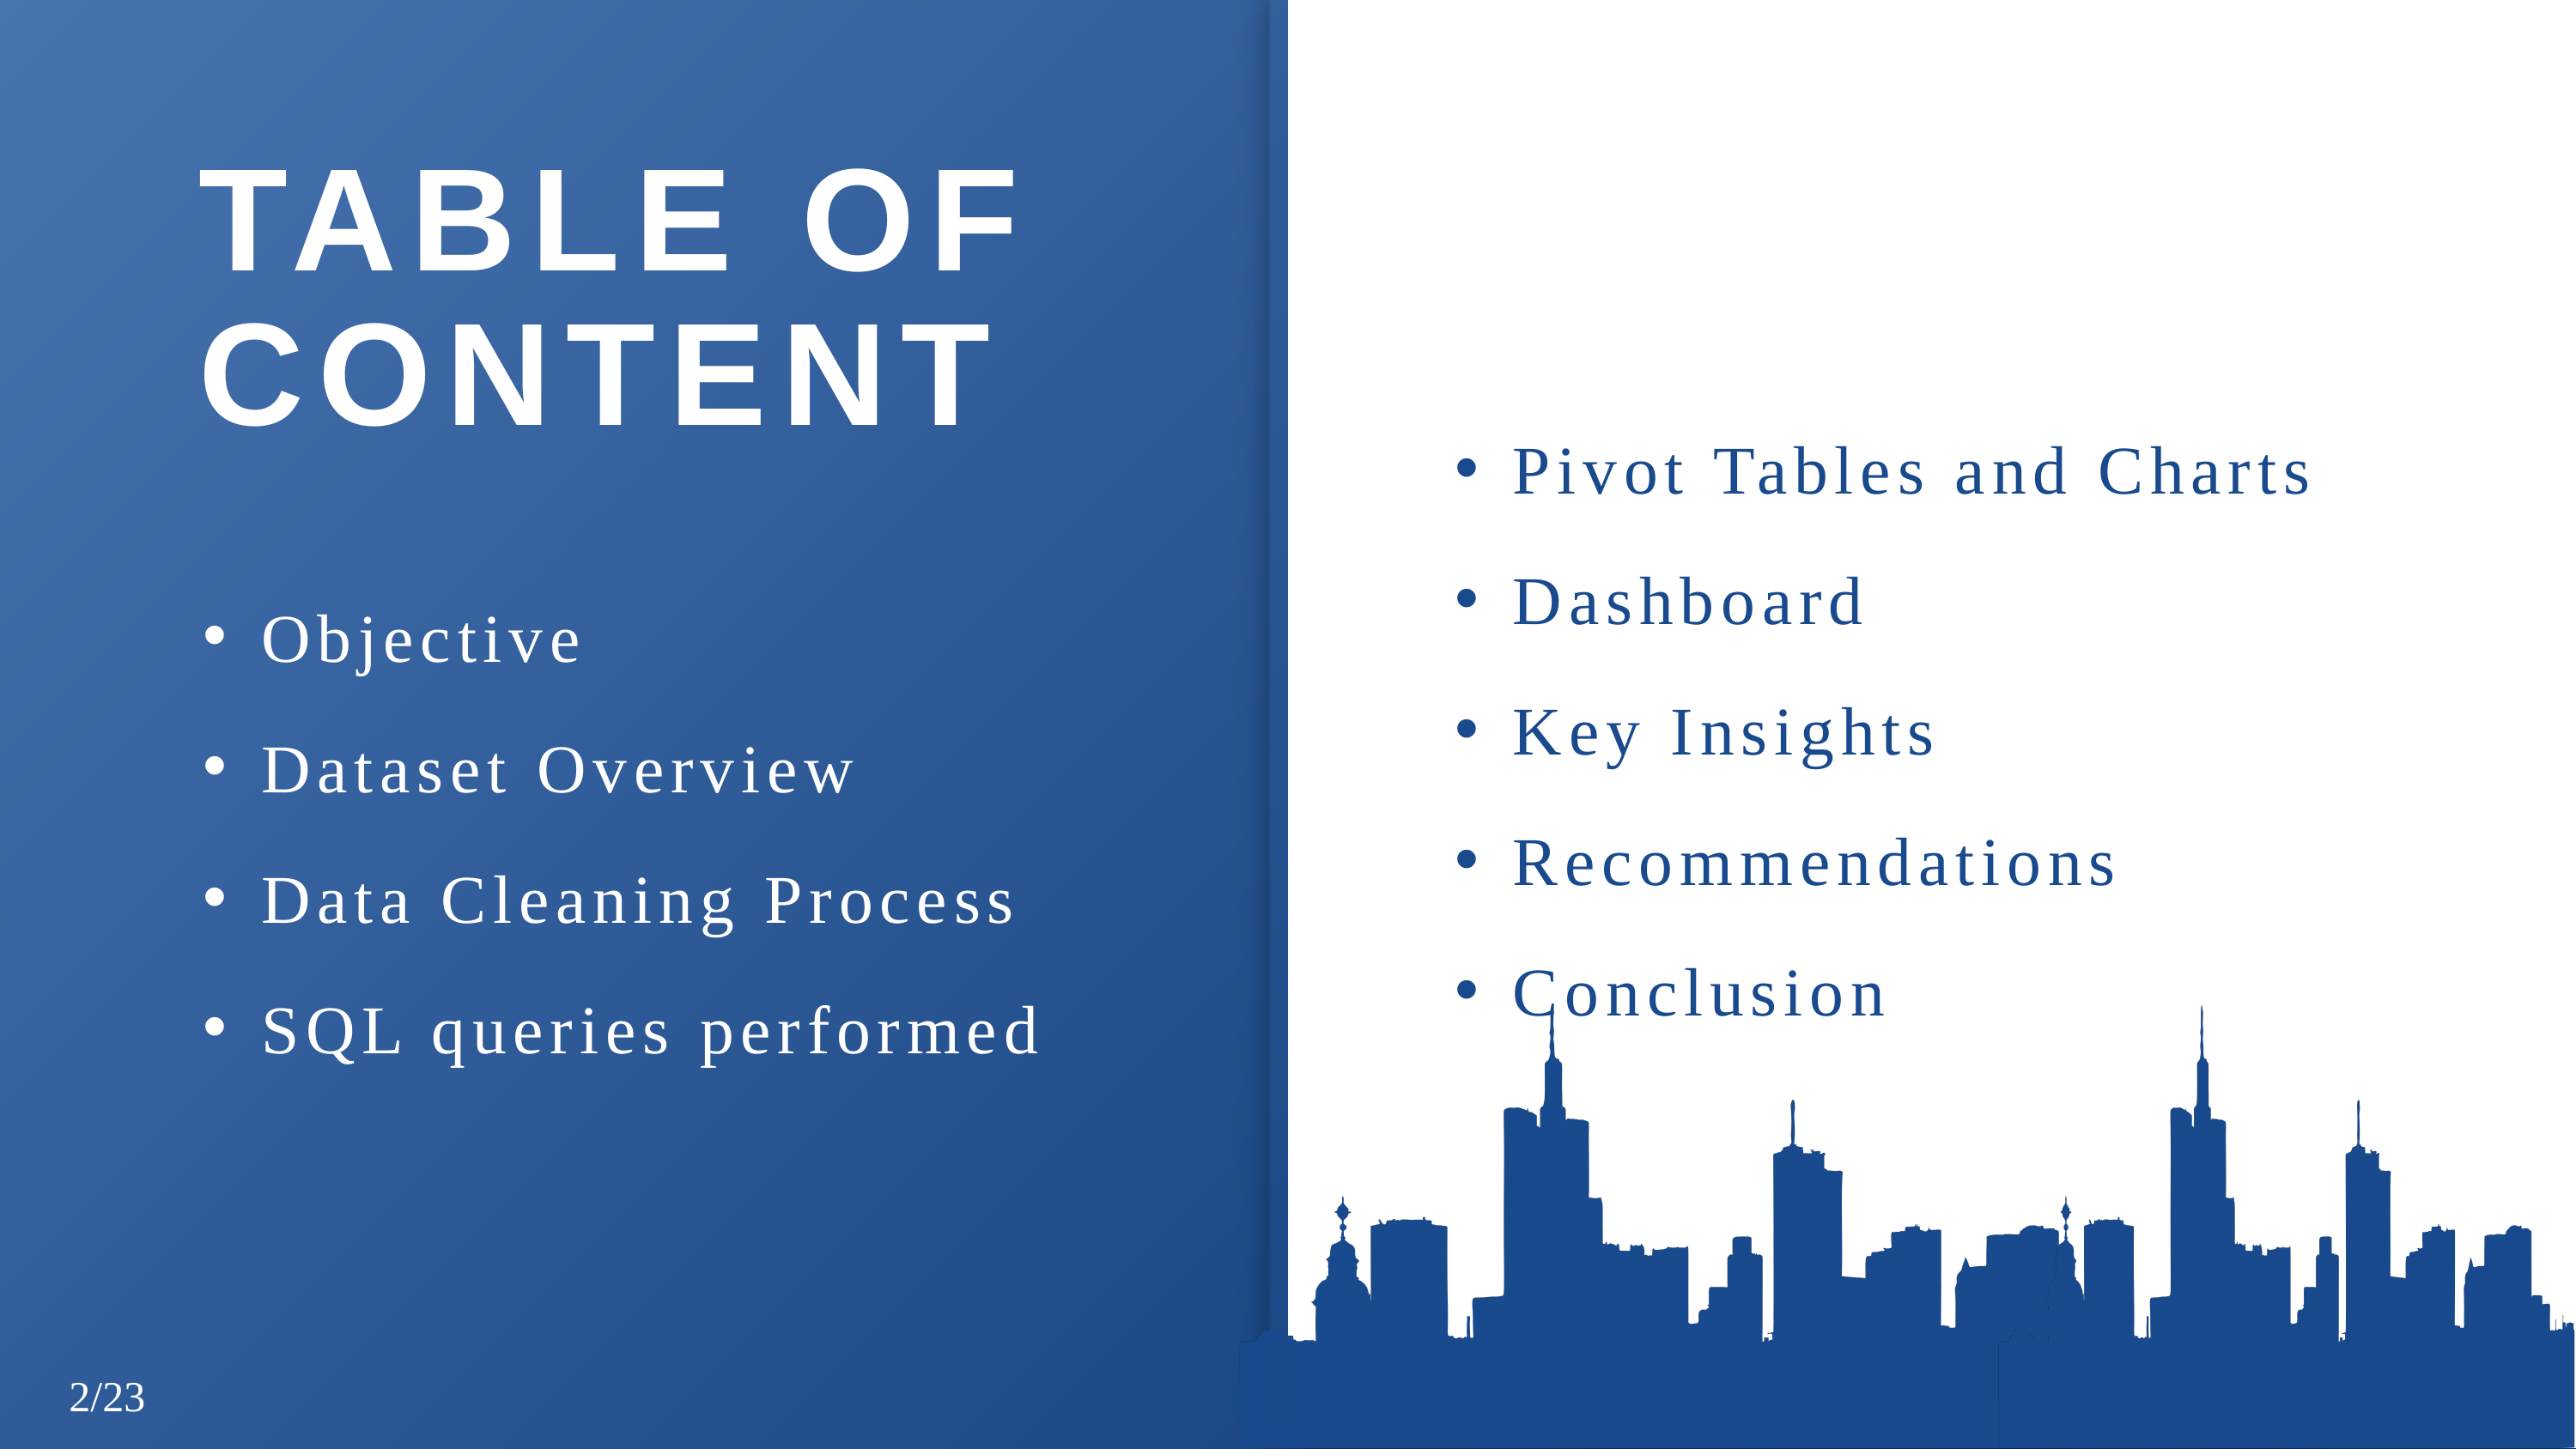

TABLE OF CONTENT
Pivot Tables and Charts
Dashboard
Key Insights
Recommendations
Conclusion
Objective
Dataset Overview
Data Cleaning Process
SQL queries performed

2/23